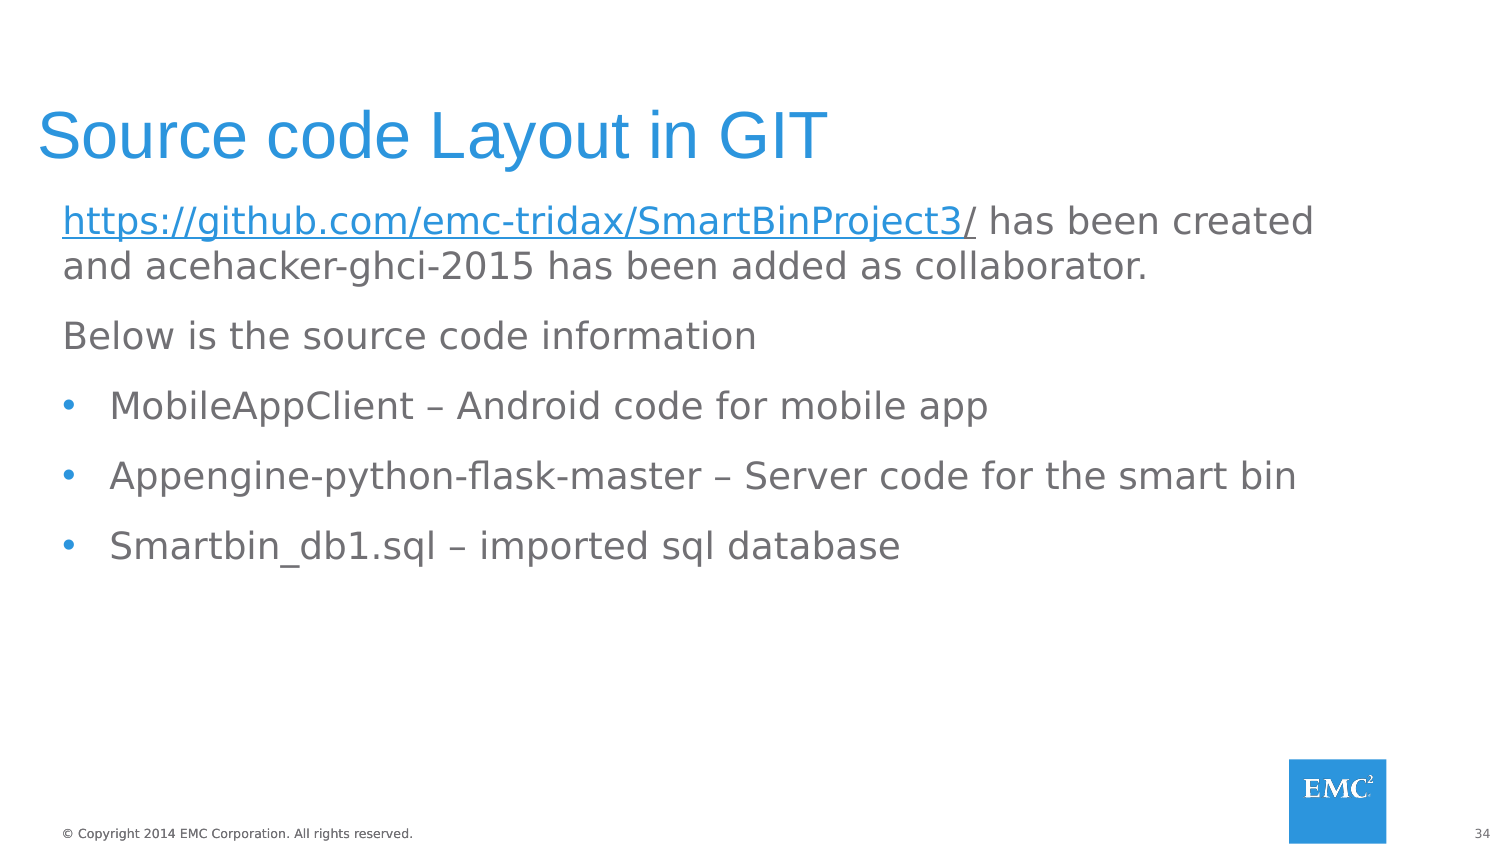

# Source code Layout in GIT
https://github.com/emc-tridax/SmartBinProject3/ has been created and acehacker-ghci-2015 has been added as collaborator.
Below is the source code information
MobileAppClient – Android code for mobile app
Appengine-python-flask-master – Server code for the smart bin
Smartbin_db1.sql – imported sql database